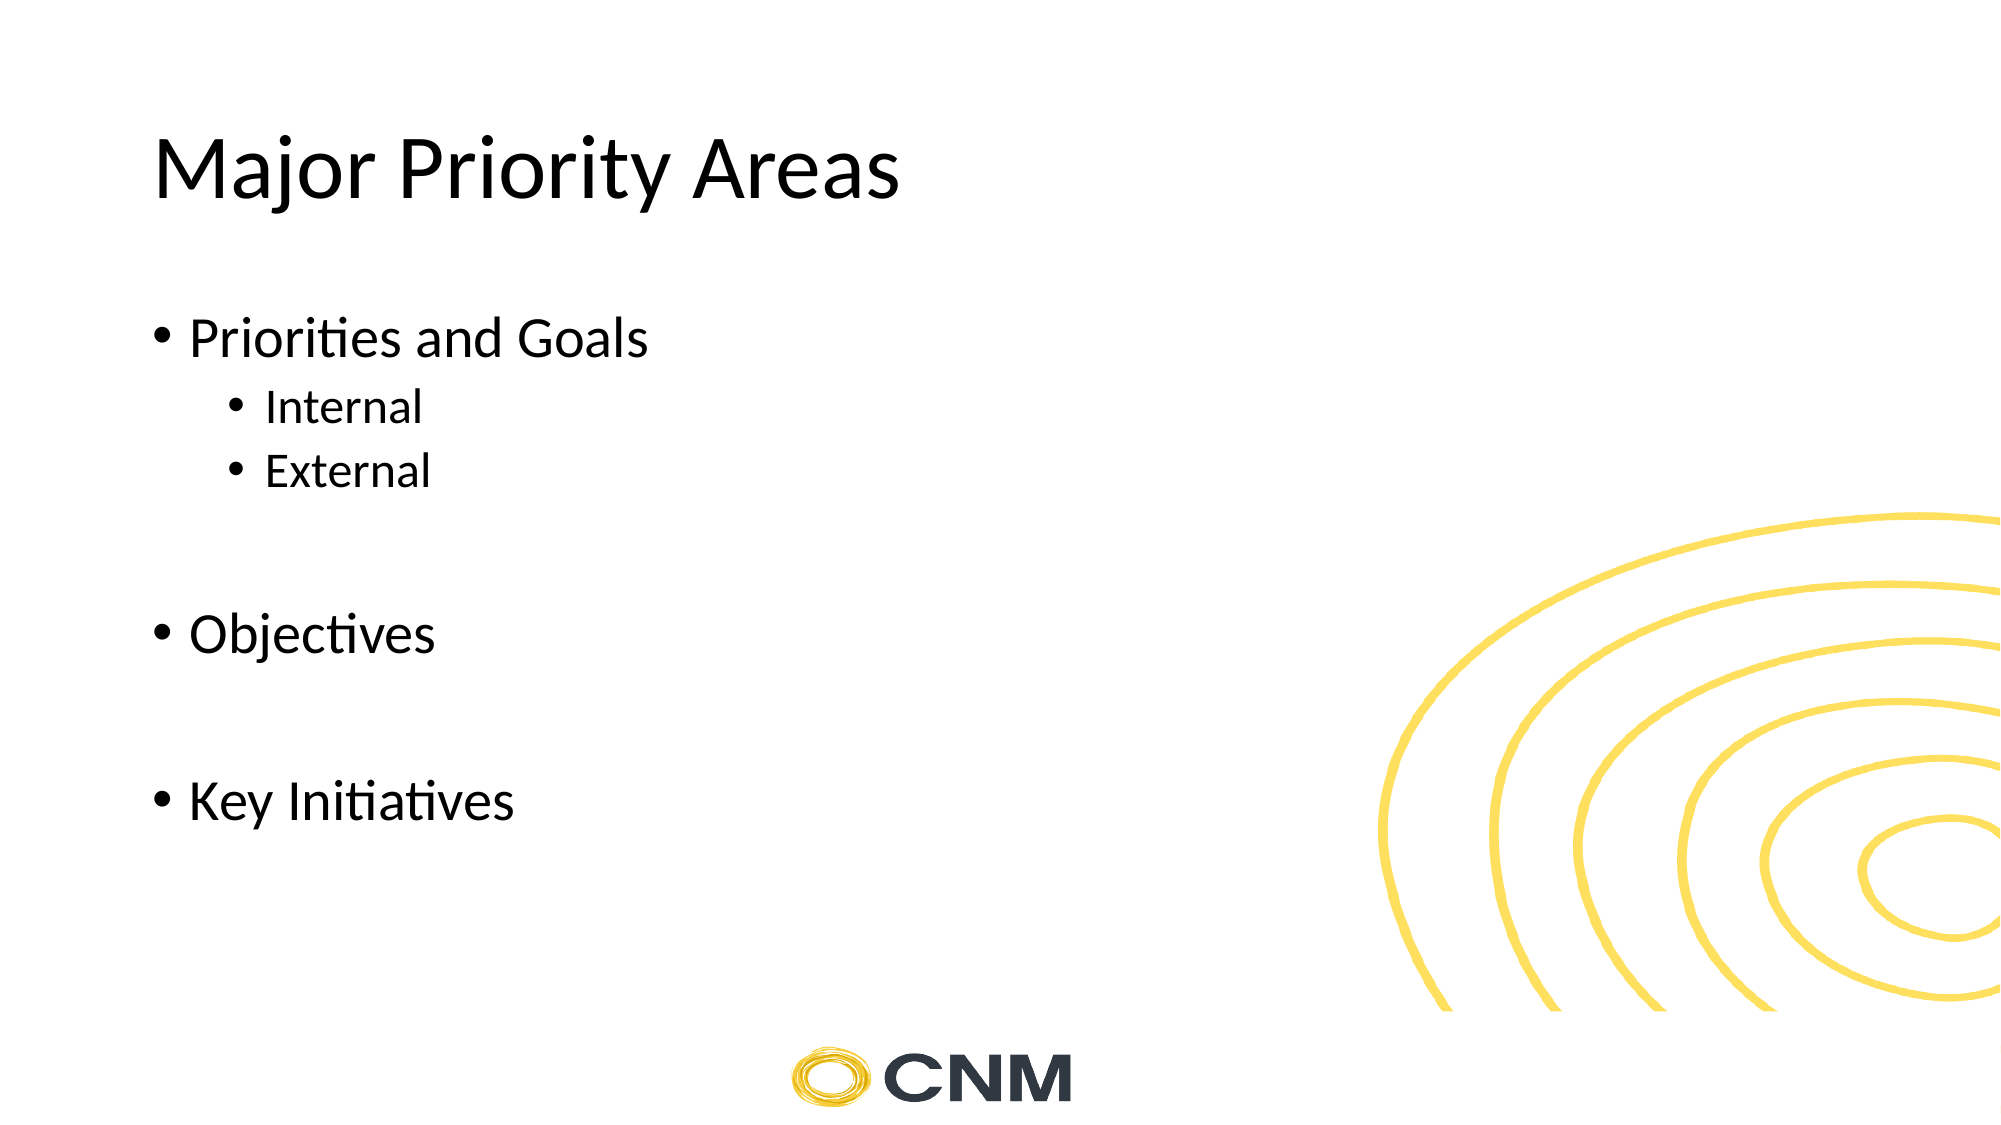

# Major Priority Areas
Priorities and Goals
Internal
External

Objectives

Key Initiatives